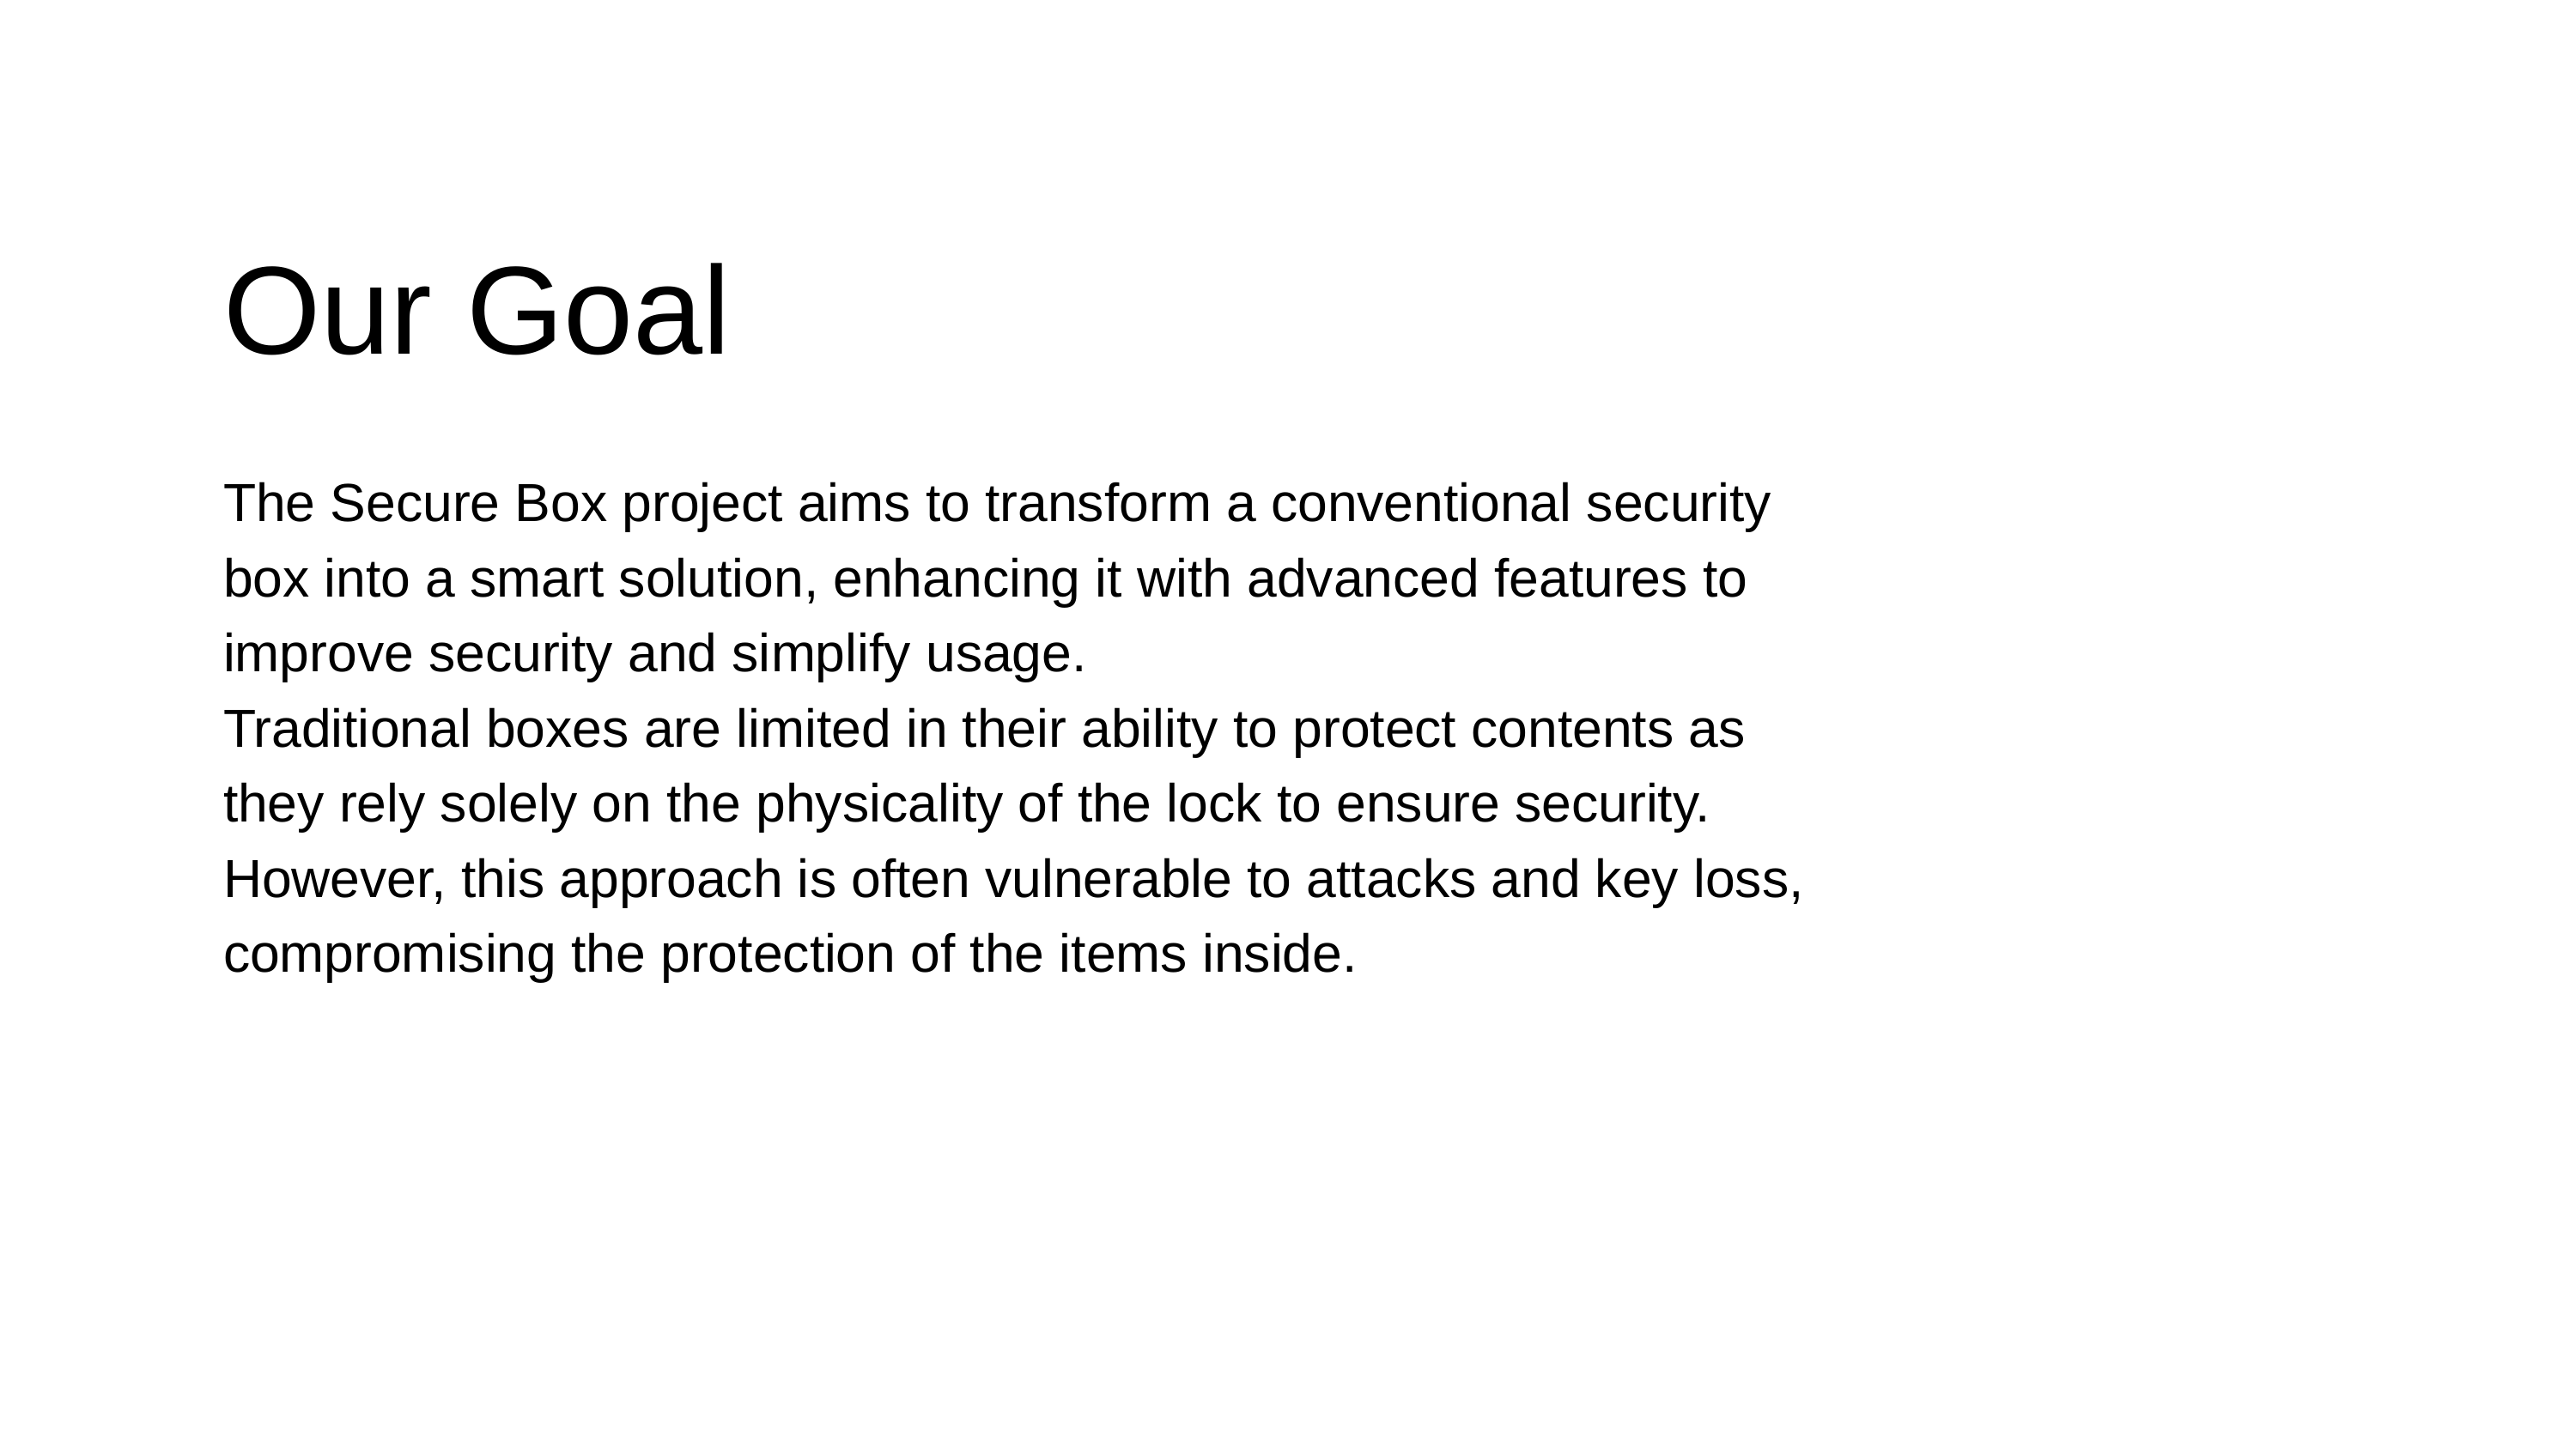

Our Goal
The Secure Box project aims to transform a conventional security box into a smart solution, enhancing it with advanced features to improve security and simplify usage.
Traditional boxes are limited in their ability to protect contents as they rely solely on the physicality of the lock to ensure security. However, this approach is often vulnerable to attacks and key loss, compromising the protection of the items inside.